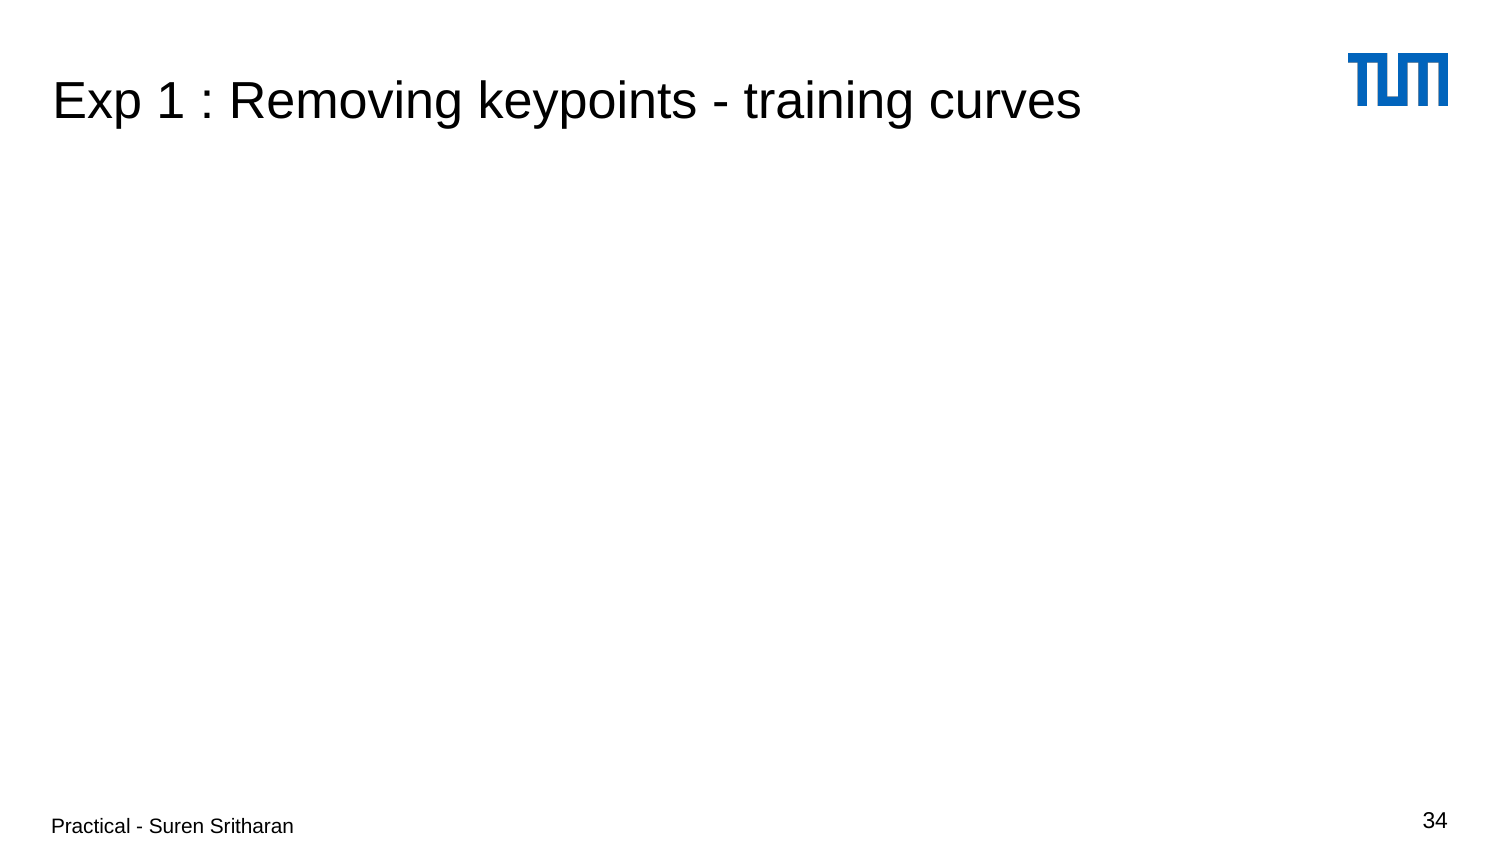

# Exp 1 : Removing keypoints - training curves
Practical - Suren Sritharan
34